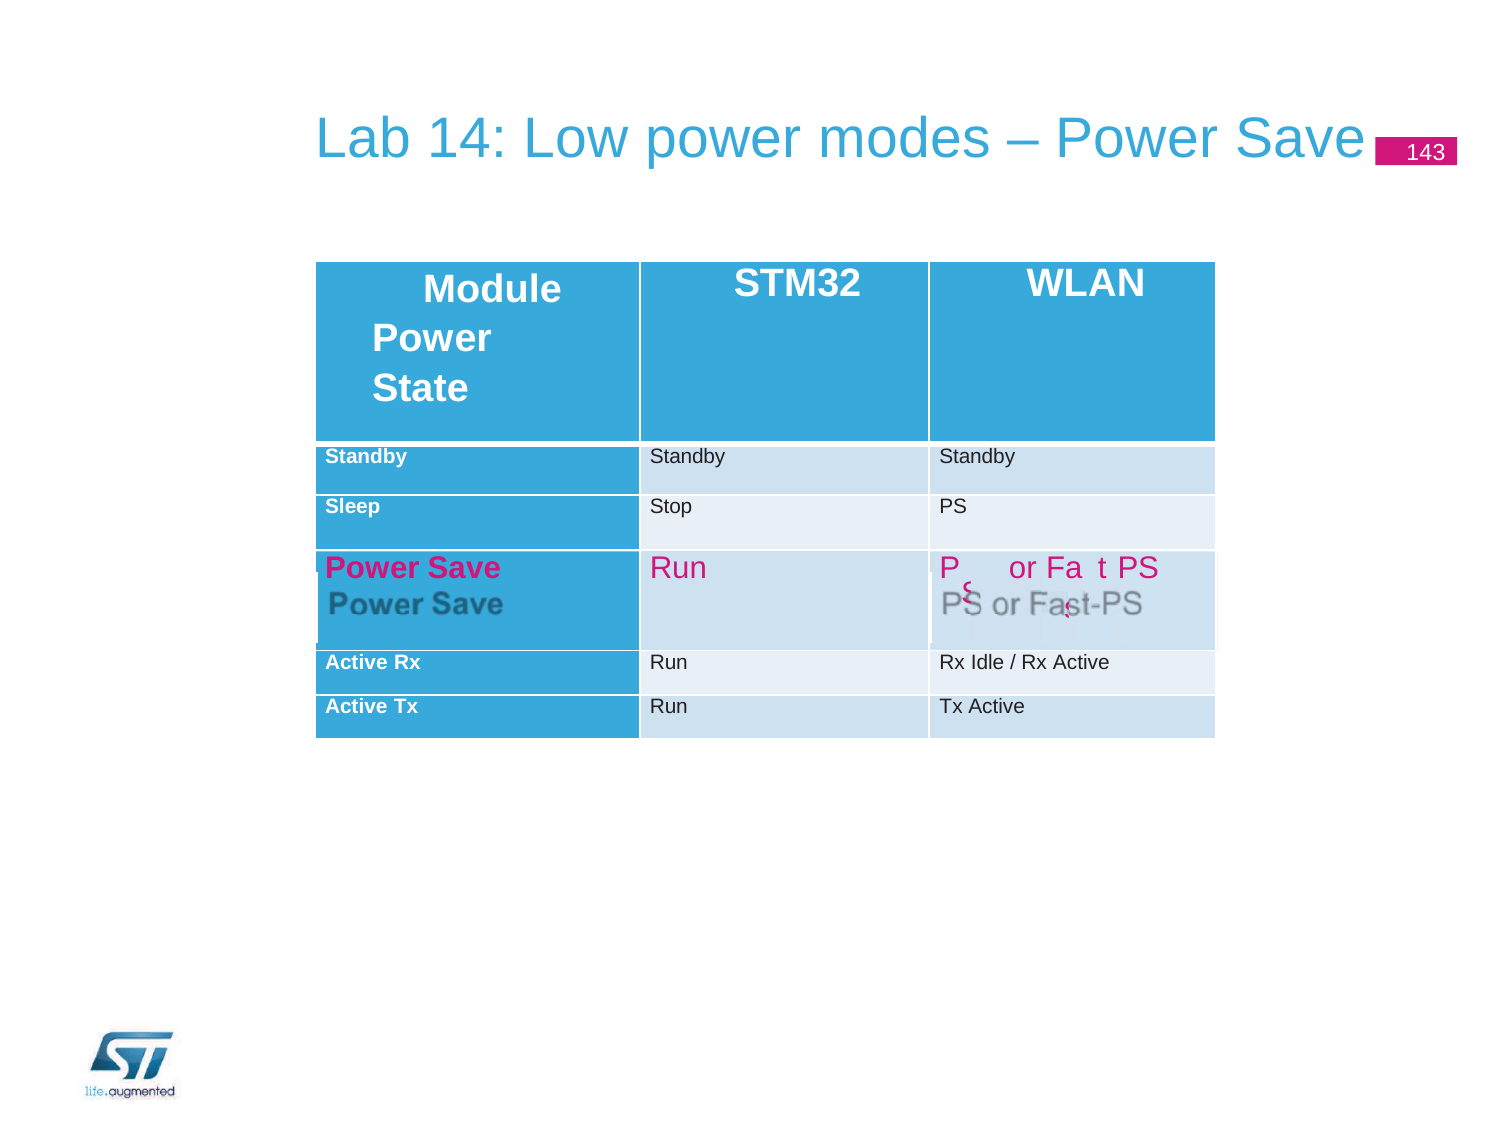

# Lab 14: Low power modes – Power Save
143
| Module Power State | STM32 | WLAN |
| --- | --- | --- |
| Standby | Standby | Standby |
| Sleep | Stop | PS |
| Power Save | Run | P or Fa t PS |
| Active Rx | Run | Rx Idle / Rx Active |
| Active Tx | Run | Tx Active |

r

S

r

t-

s